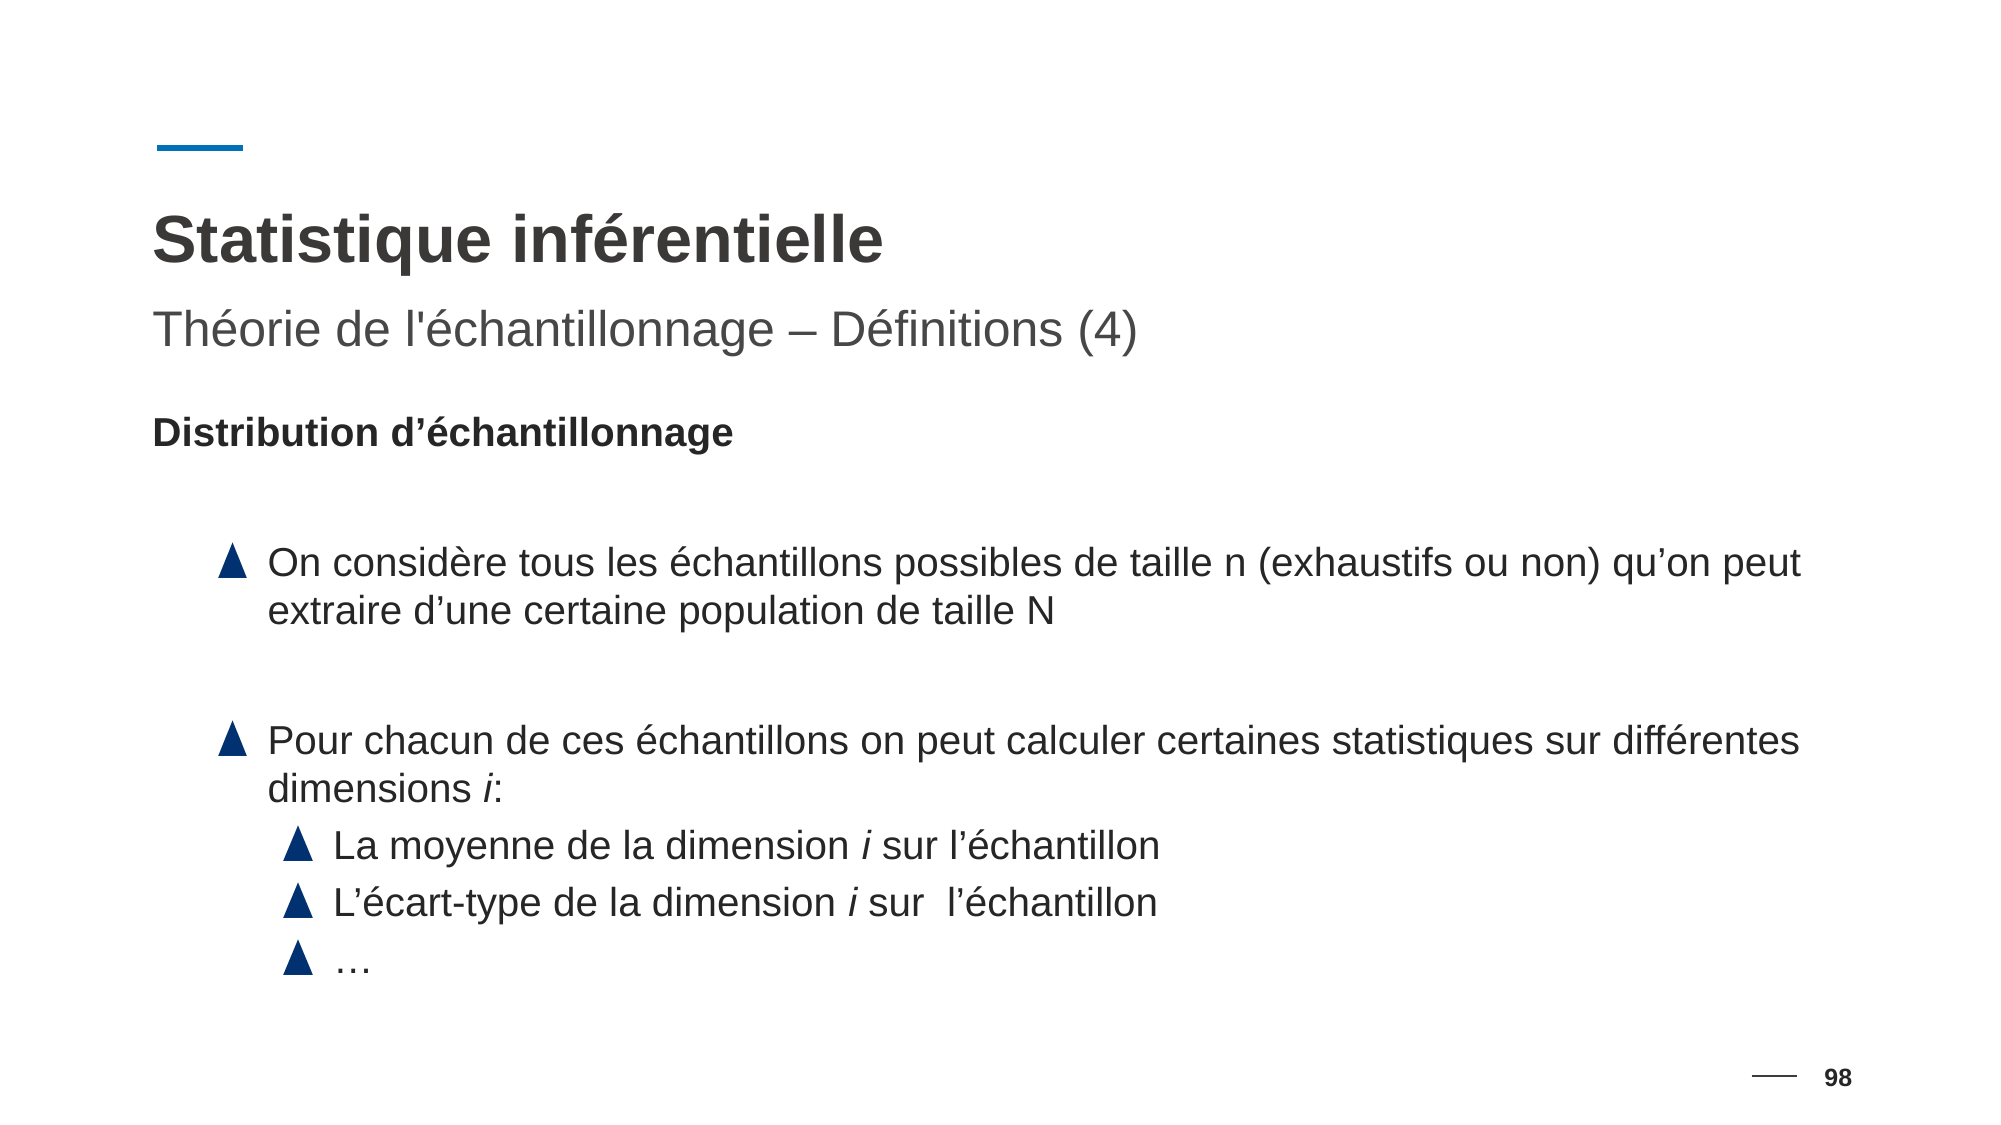

# Statistique inférentielle
Théorie de l'échantillonnage – Définitions (4)
Distribution d’échantillonnage

On considère tous les échantillons possibles de taille n (exhaustifs ou non) qu’on peut extraire d’une certaine population de taille N

Pour chacun de ces échantillons on peut calculer certaines statistiques sur différentes dimensions i:
La moyenne de la dimension i sur l’échantillon
L’écart-type de la dimension i sur  l’échantillon
…
98